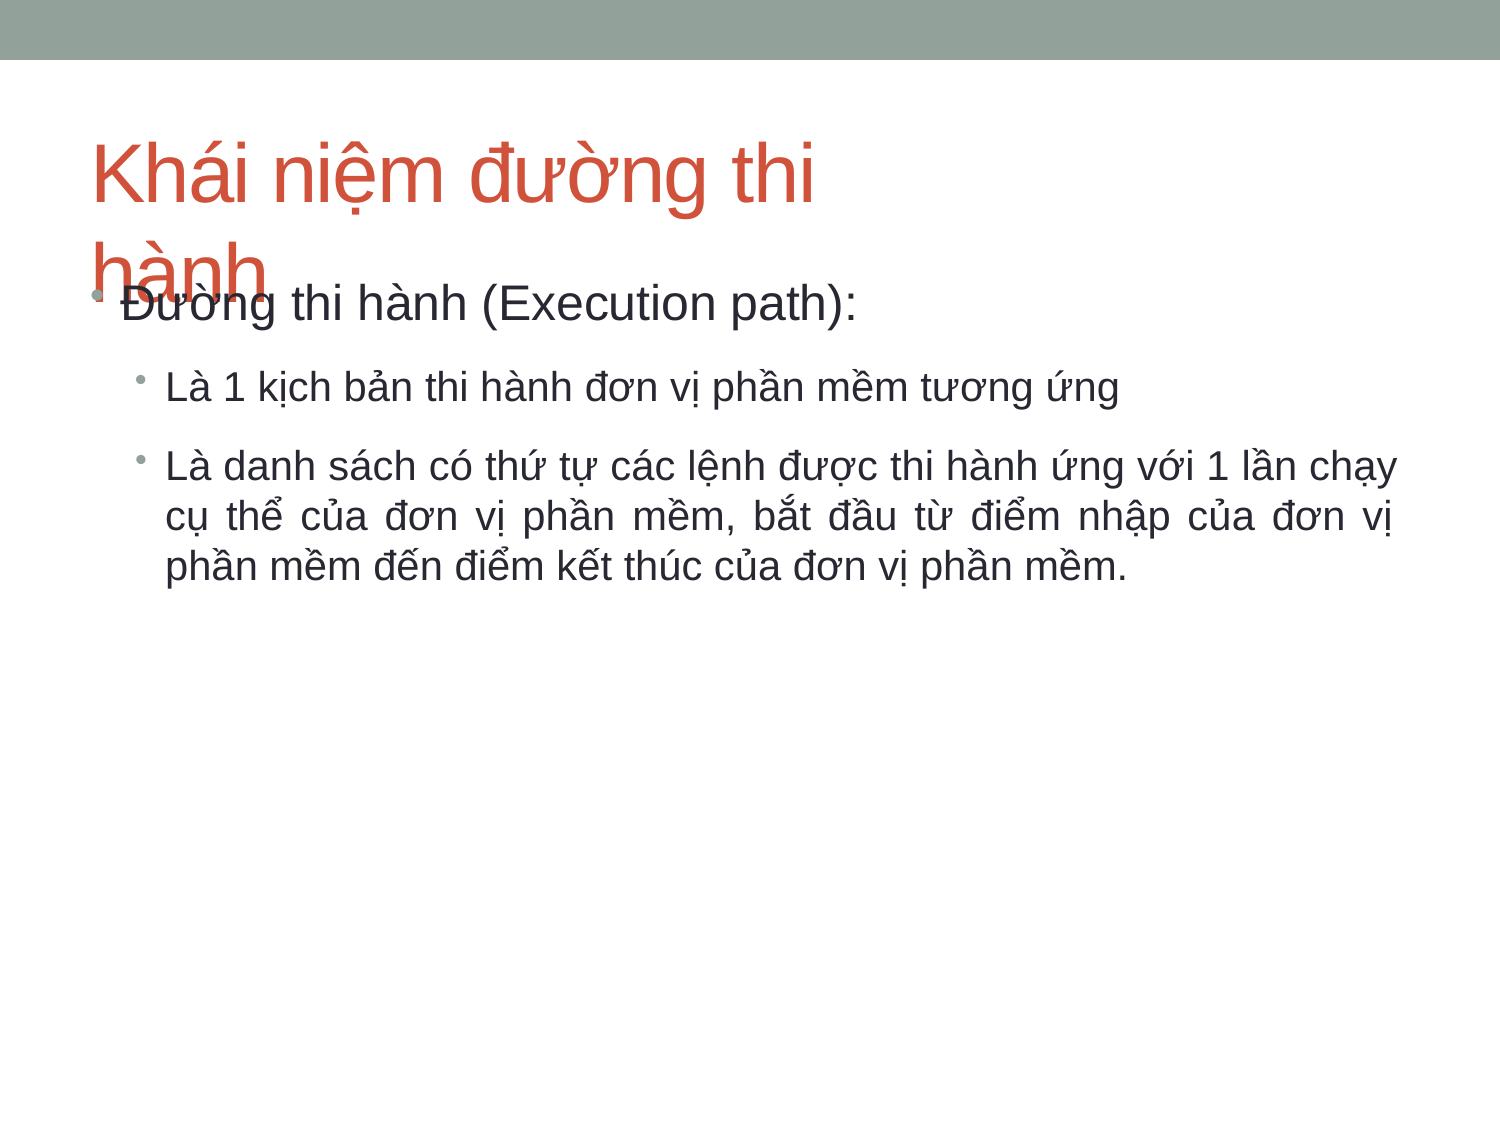

# Khái niệm đường thi hành
Đường thi hành (Execution path):
Là 1 kịch bản thi hành đơn vị phần mềm tương ứng
Là danh sách có thứ tự các lệnh được thi hành ứng với 1 lần chạy  cụ thể của đơn vị phần mềm, bắt đầu từ điểm nhập của đơn vị  phần mềm đến điểm kết thúc của đơn vị phần mềm.